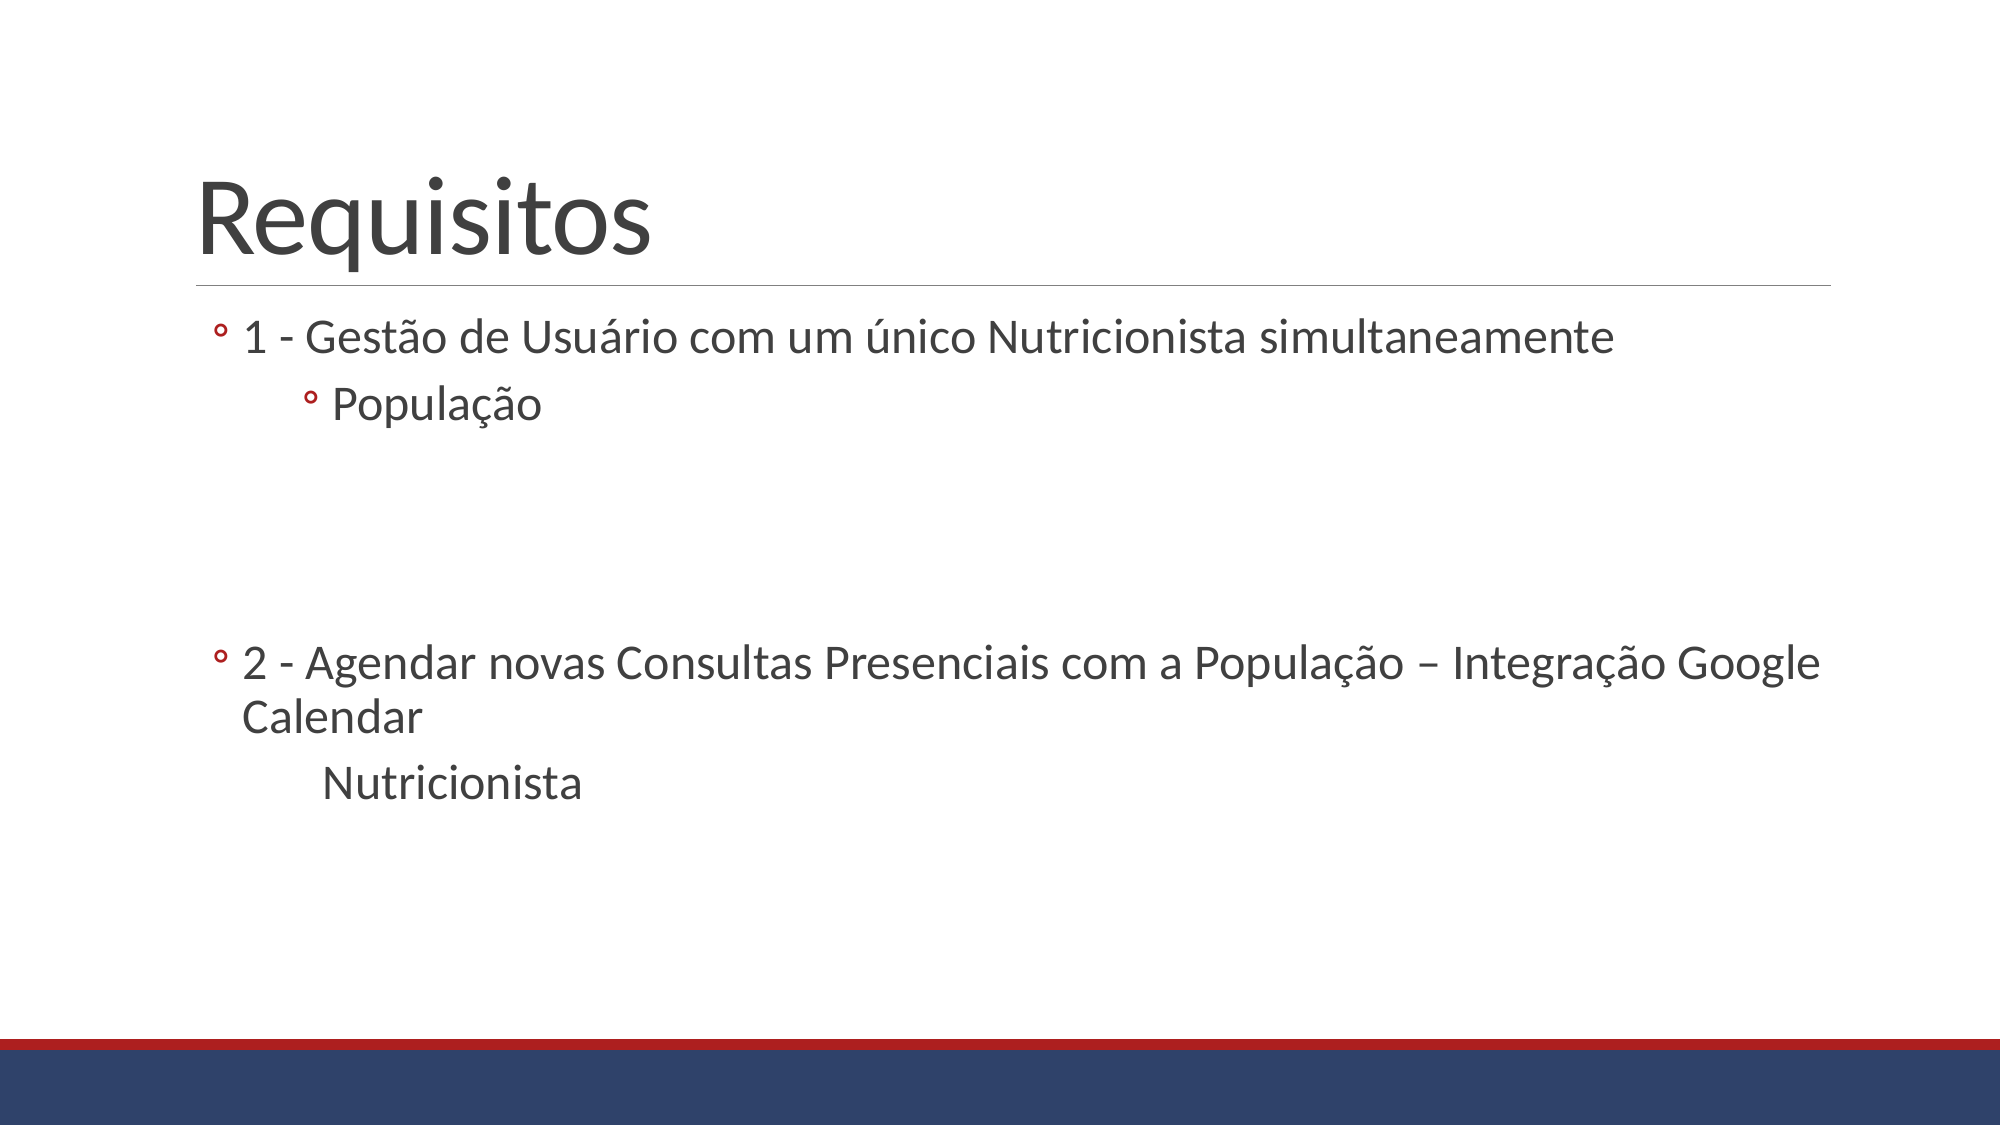

# Requisitos
1 - Gestão de Usuário com um único Nutricionista simultaneamente
População

2 - Agendar novas Consultas Presenciais com a População – Integração Google Calendar
Nutricionista